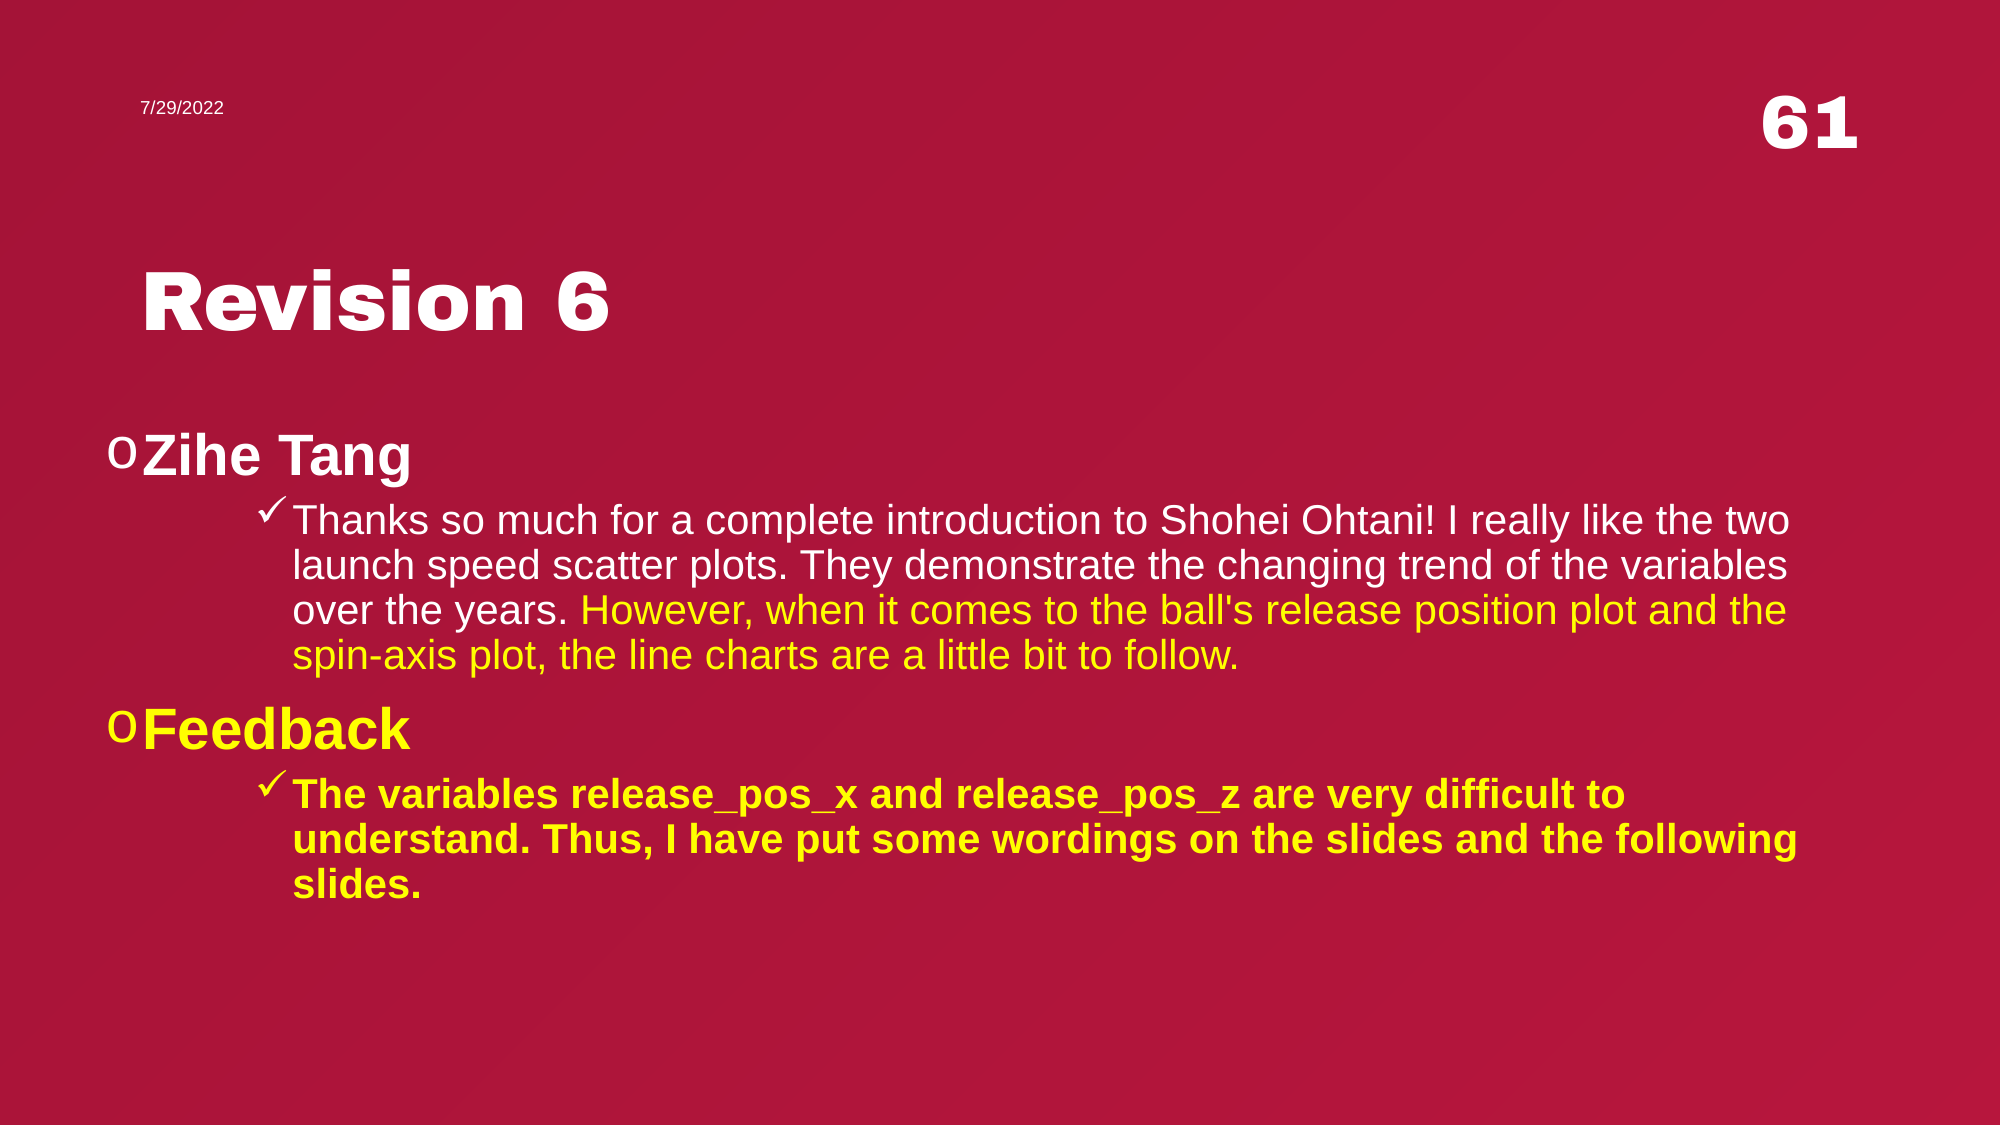

7/29/2022
61
# Revision 6
Zihe Tang
Thanks so much for a complete introduction to Shohei Ohtani! I really like the two launch speed scatter plots. They demonstrate the changing trend of the variables over the years. However, when it comes to the ball's release position plot and the spin-axis plot, the line charts are a little bit to follow.
Feedback
The variables release_pos_x and release_pos_z are very difficult to understand. Thus, I have put some wordings on the slides and the following slides.